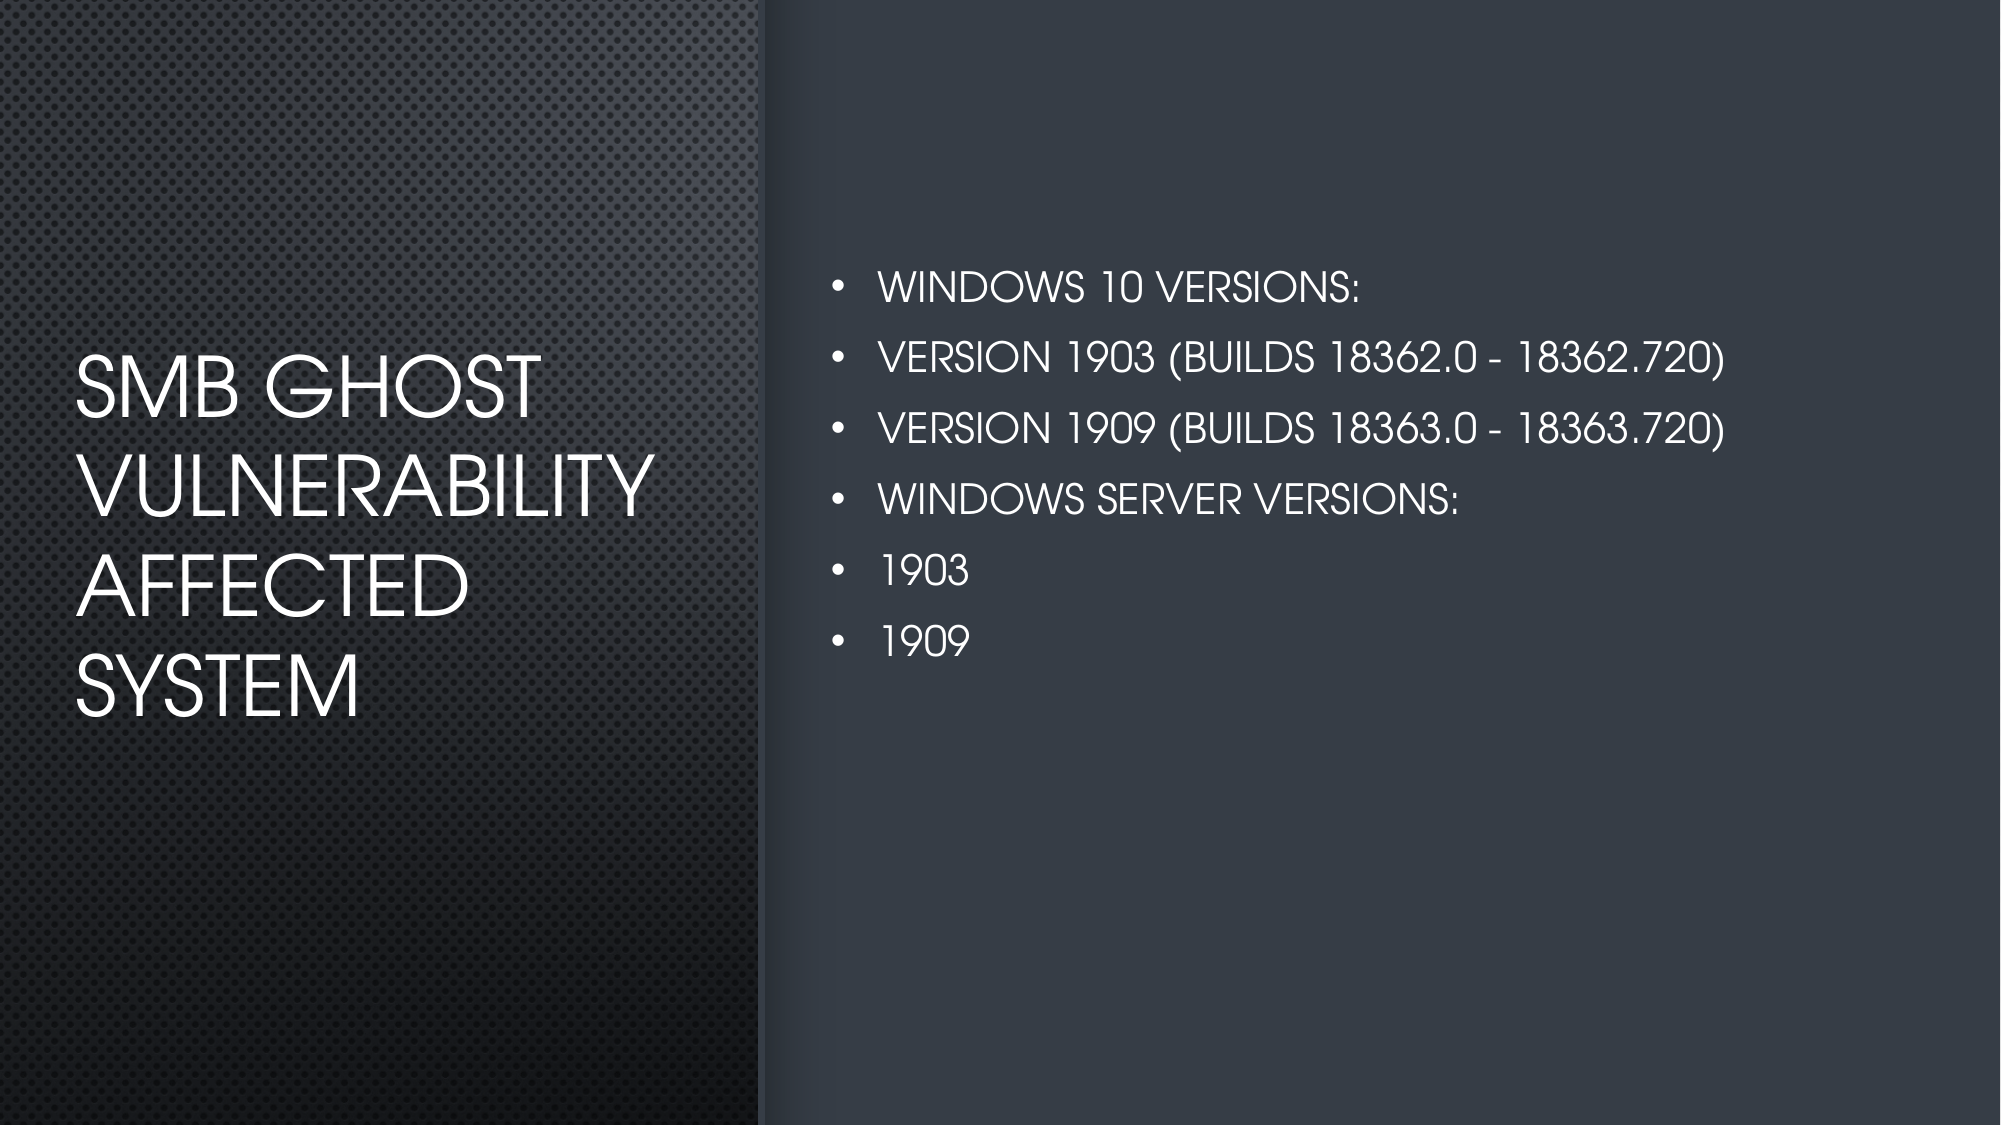

# SMB GHOST vulnerability Affected system
Windows 10 Versions:
Version 1903 (Builds 18362.0 - 18362.720)
Version 1909 (Builds 18363.0 - 18363.720)
Windows Server Versions:
1903
1909